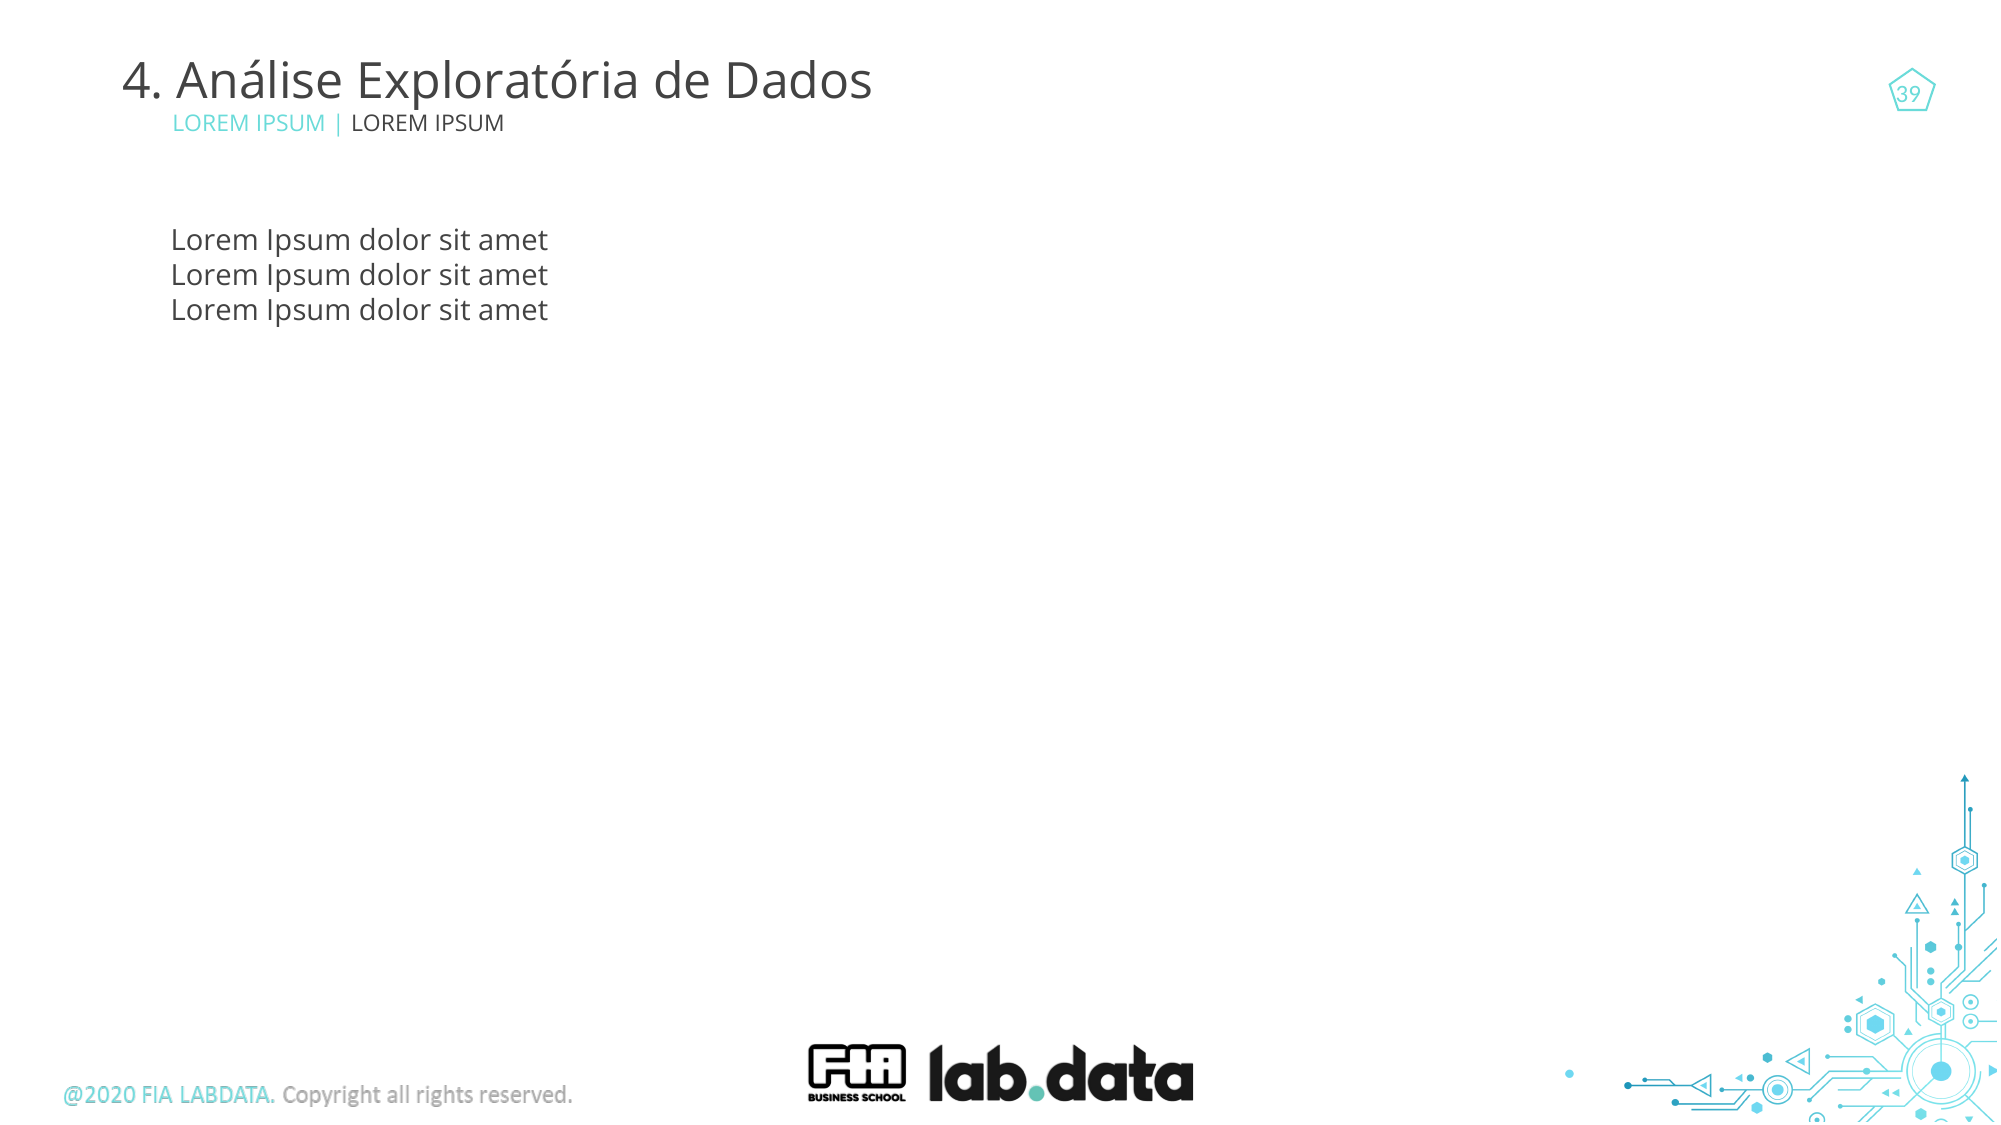

4. Análise Exploratória de Dados
                 LOREM IPSUM | LOREM IPSUM
Lorem Ipsum dolor sit amet
Lorem Ipsum dolor sit amet
Lorem Ipsum dolor sit amet